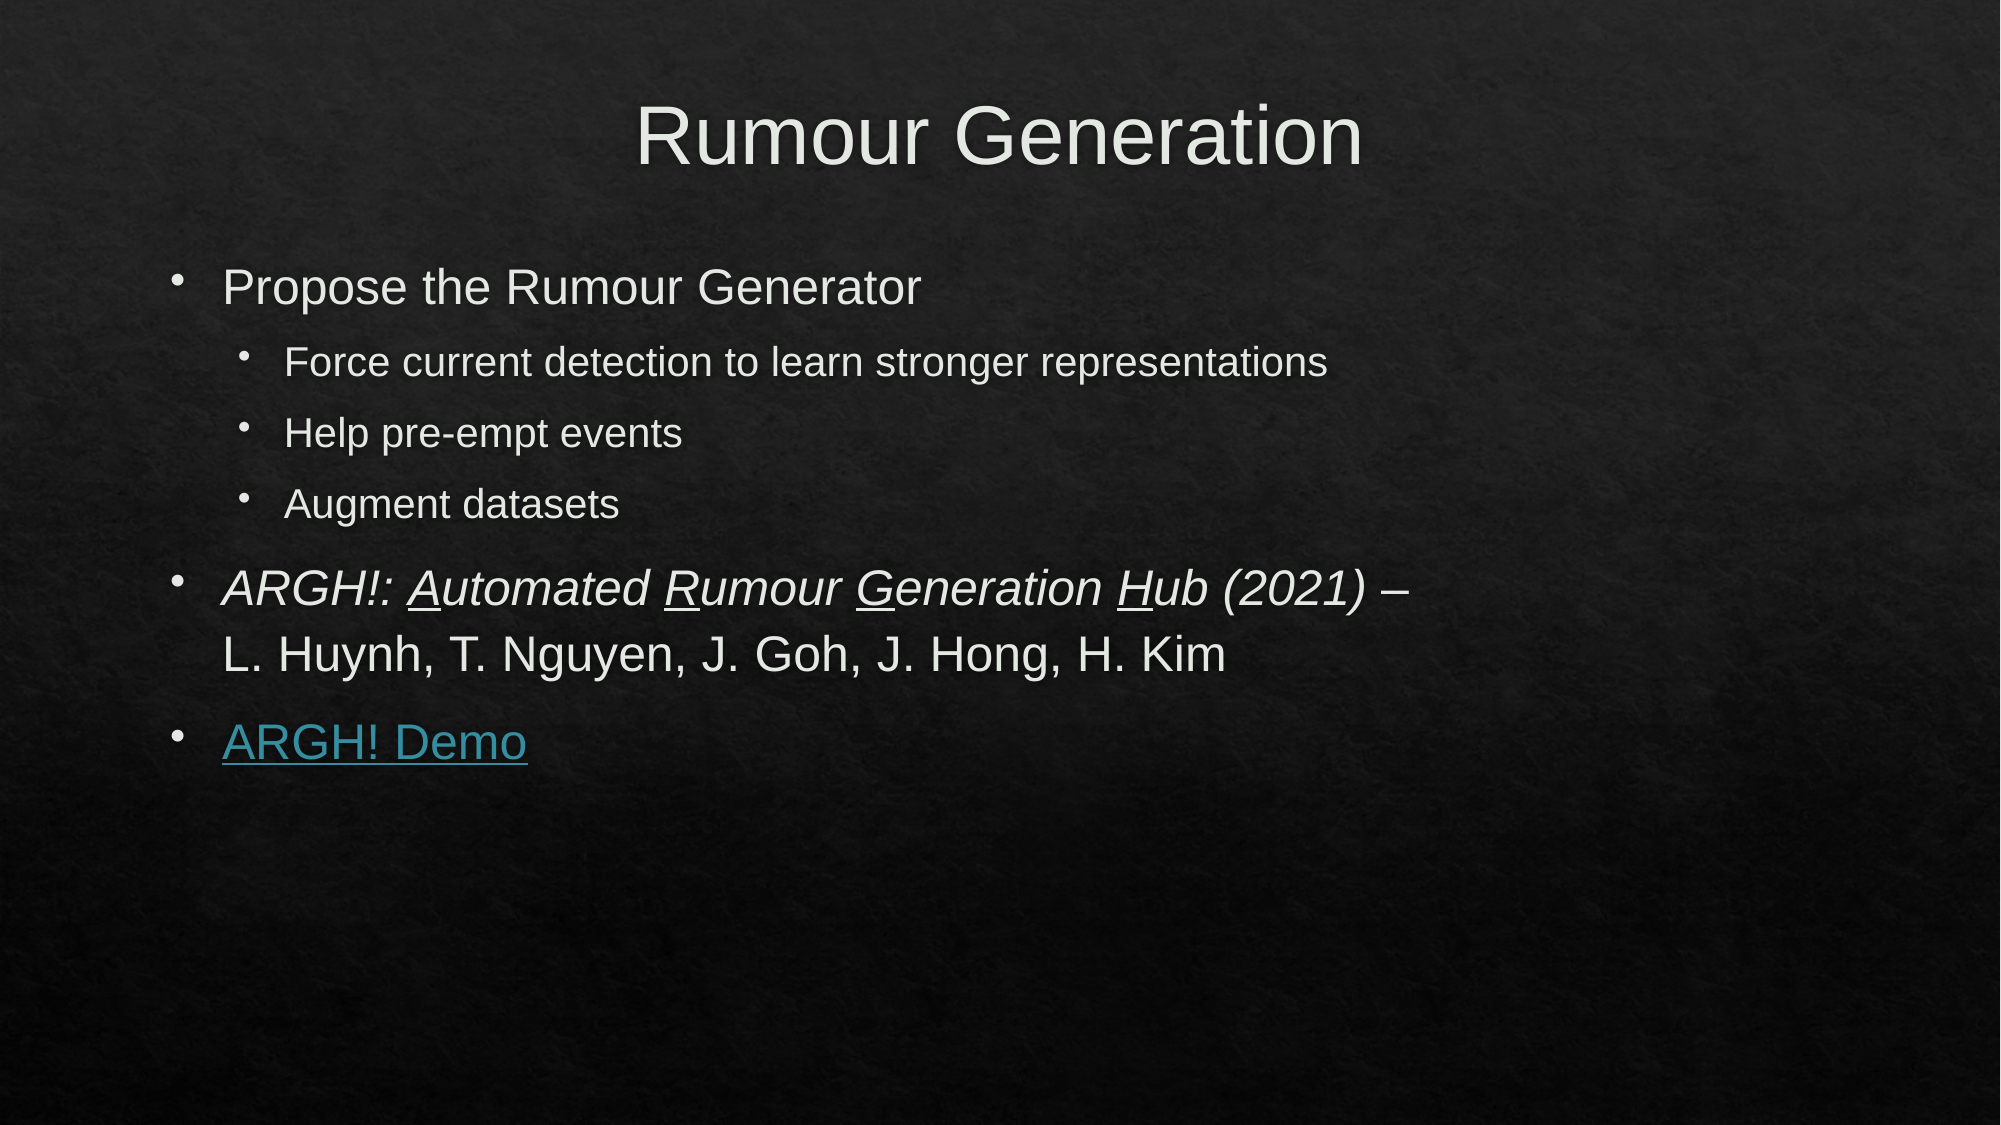

# Rumour Generation
Propose the Rumour Generator
Force current detection to learn stronger representations
Help pre-empt events
Augment datasets
ARGH!: Automated Rumour Generation Hub (2021) –
L. Huynh, T. Nguyen, J. Goh, J. Hong, H. Kim
ARGH! Demo